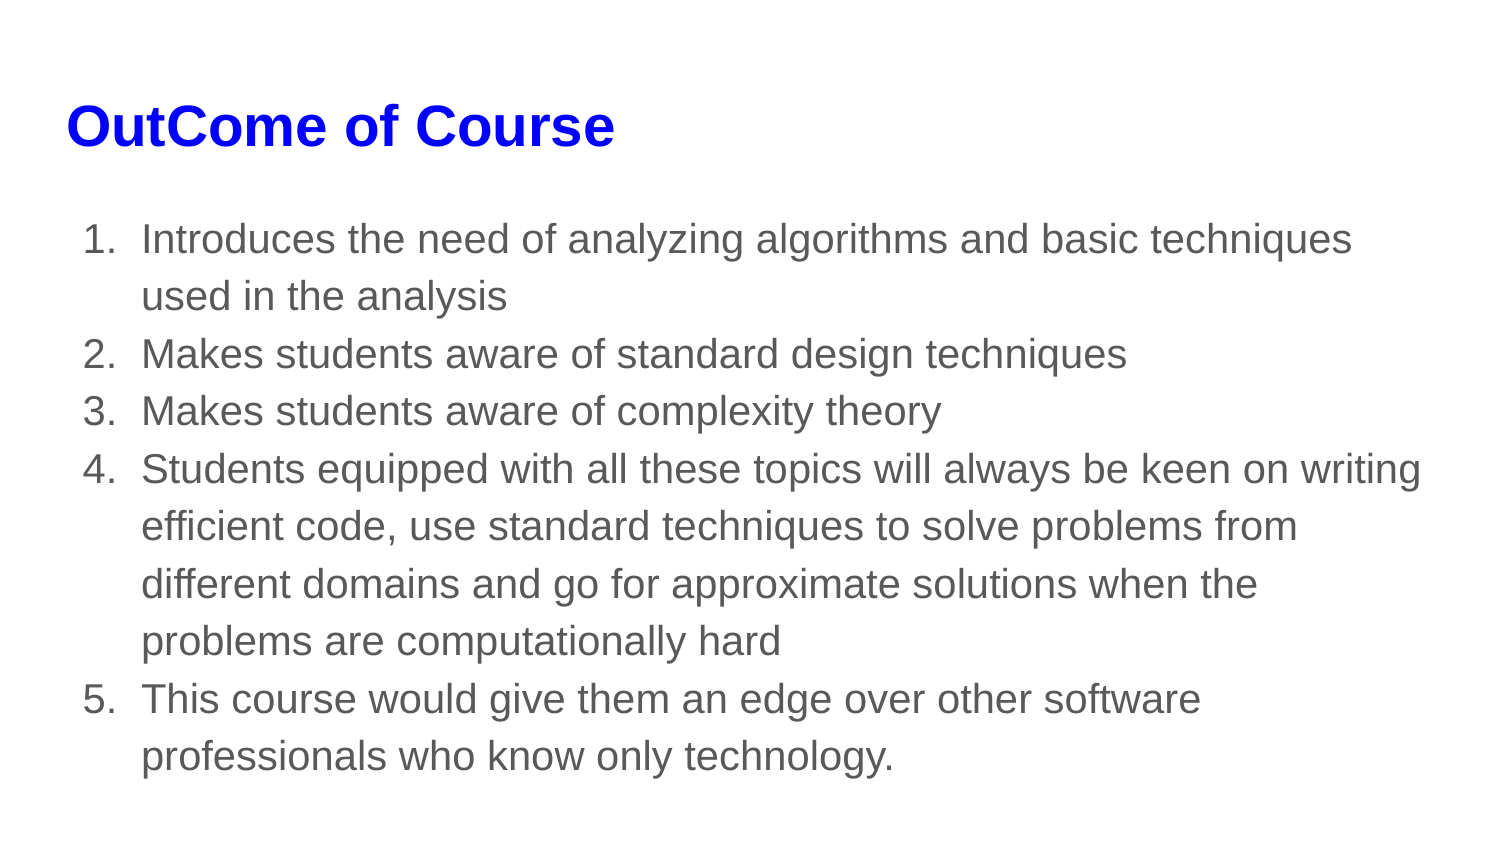

# OutCome of Course
Introduces the need of analyzing algorithms and basic techniques used in the analysis
Makes students aware of standard design techniques
Makes students aware of complexity theory
Students equipped with all these topics will always be keen on writing efficient code, use standard techniques to solve problems from different domains and go for approximate solutions when the problems are computationally hard
This course would give them an edge over other software professionals who know only technology.